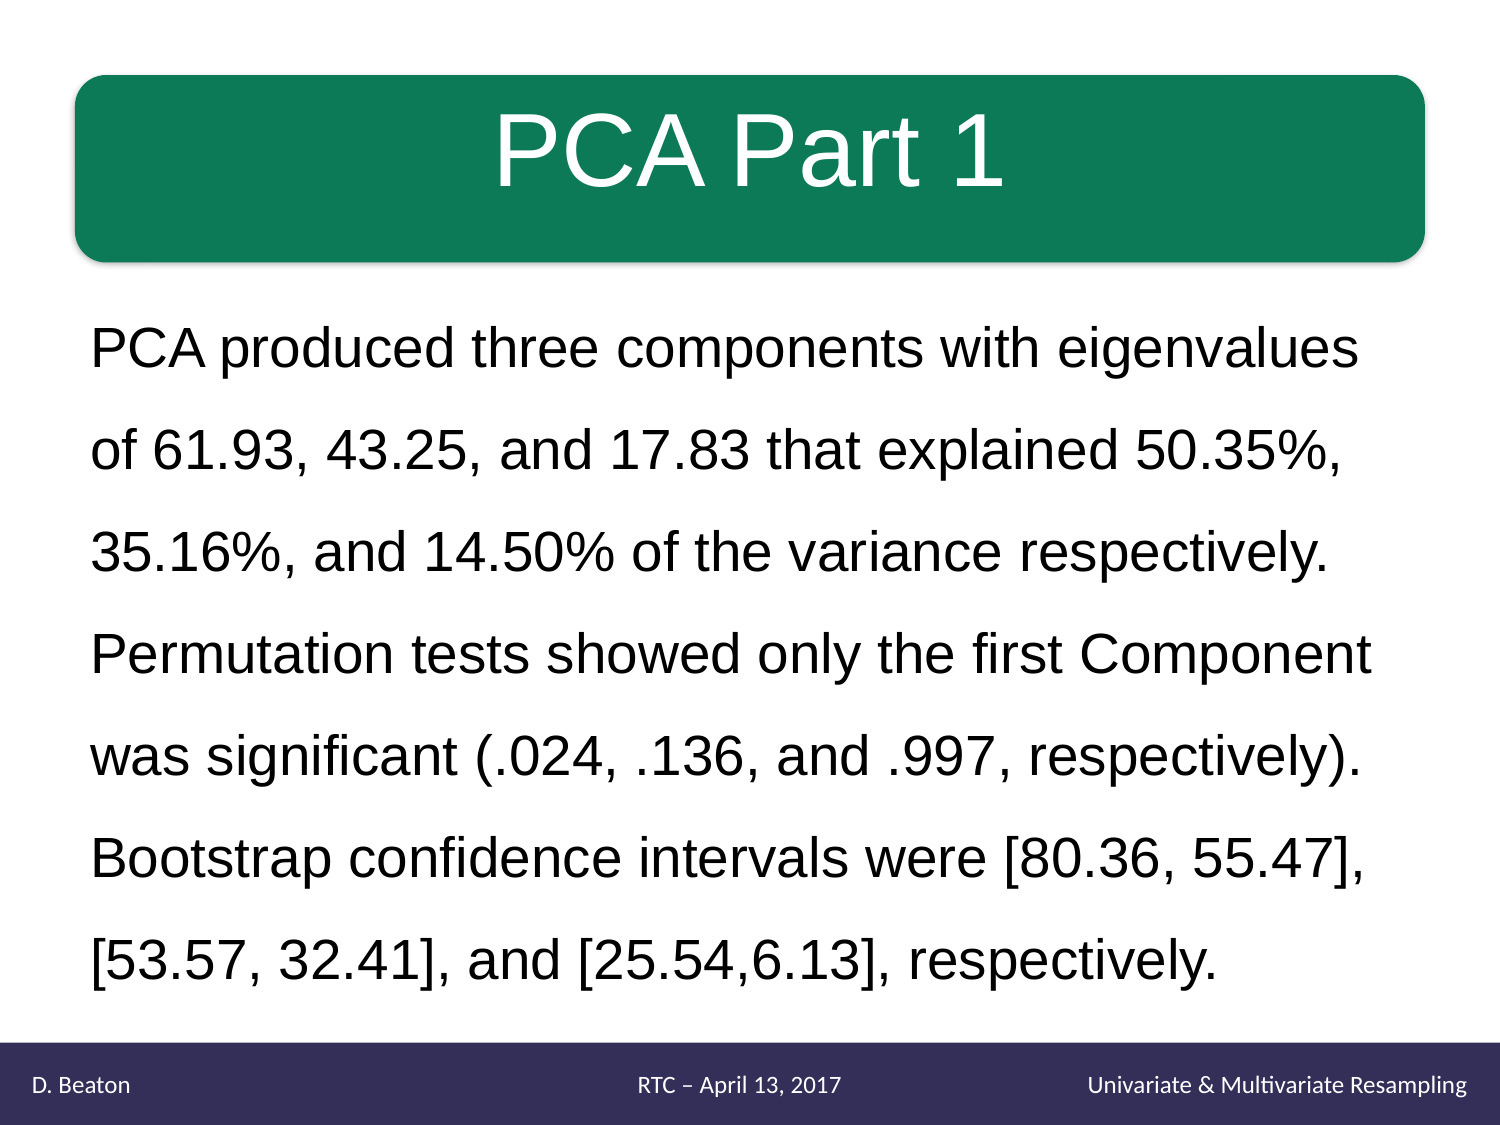

# PCA Part 1
PCA produced three components with eigenvalues of 61.93, 43.25, and 17.83 that explained 50.35%, 35.16%, and 14.50% of the variance respectively. Permutation tests showed only the first Component was significant (.024, .136, and .997, respectively). Bootstrap confidence intervals were [80.36, 55.47], [53.57, 32.41], and [25.54,6.13], respectively.